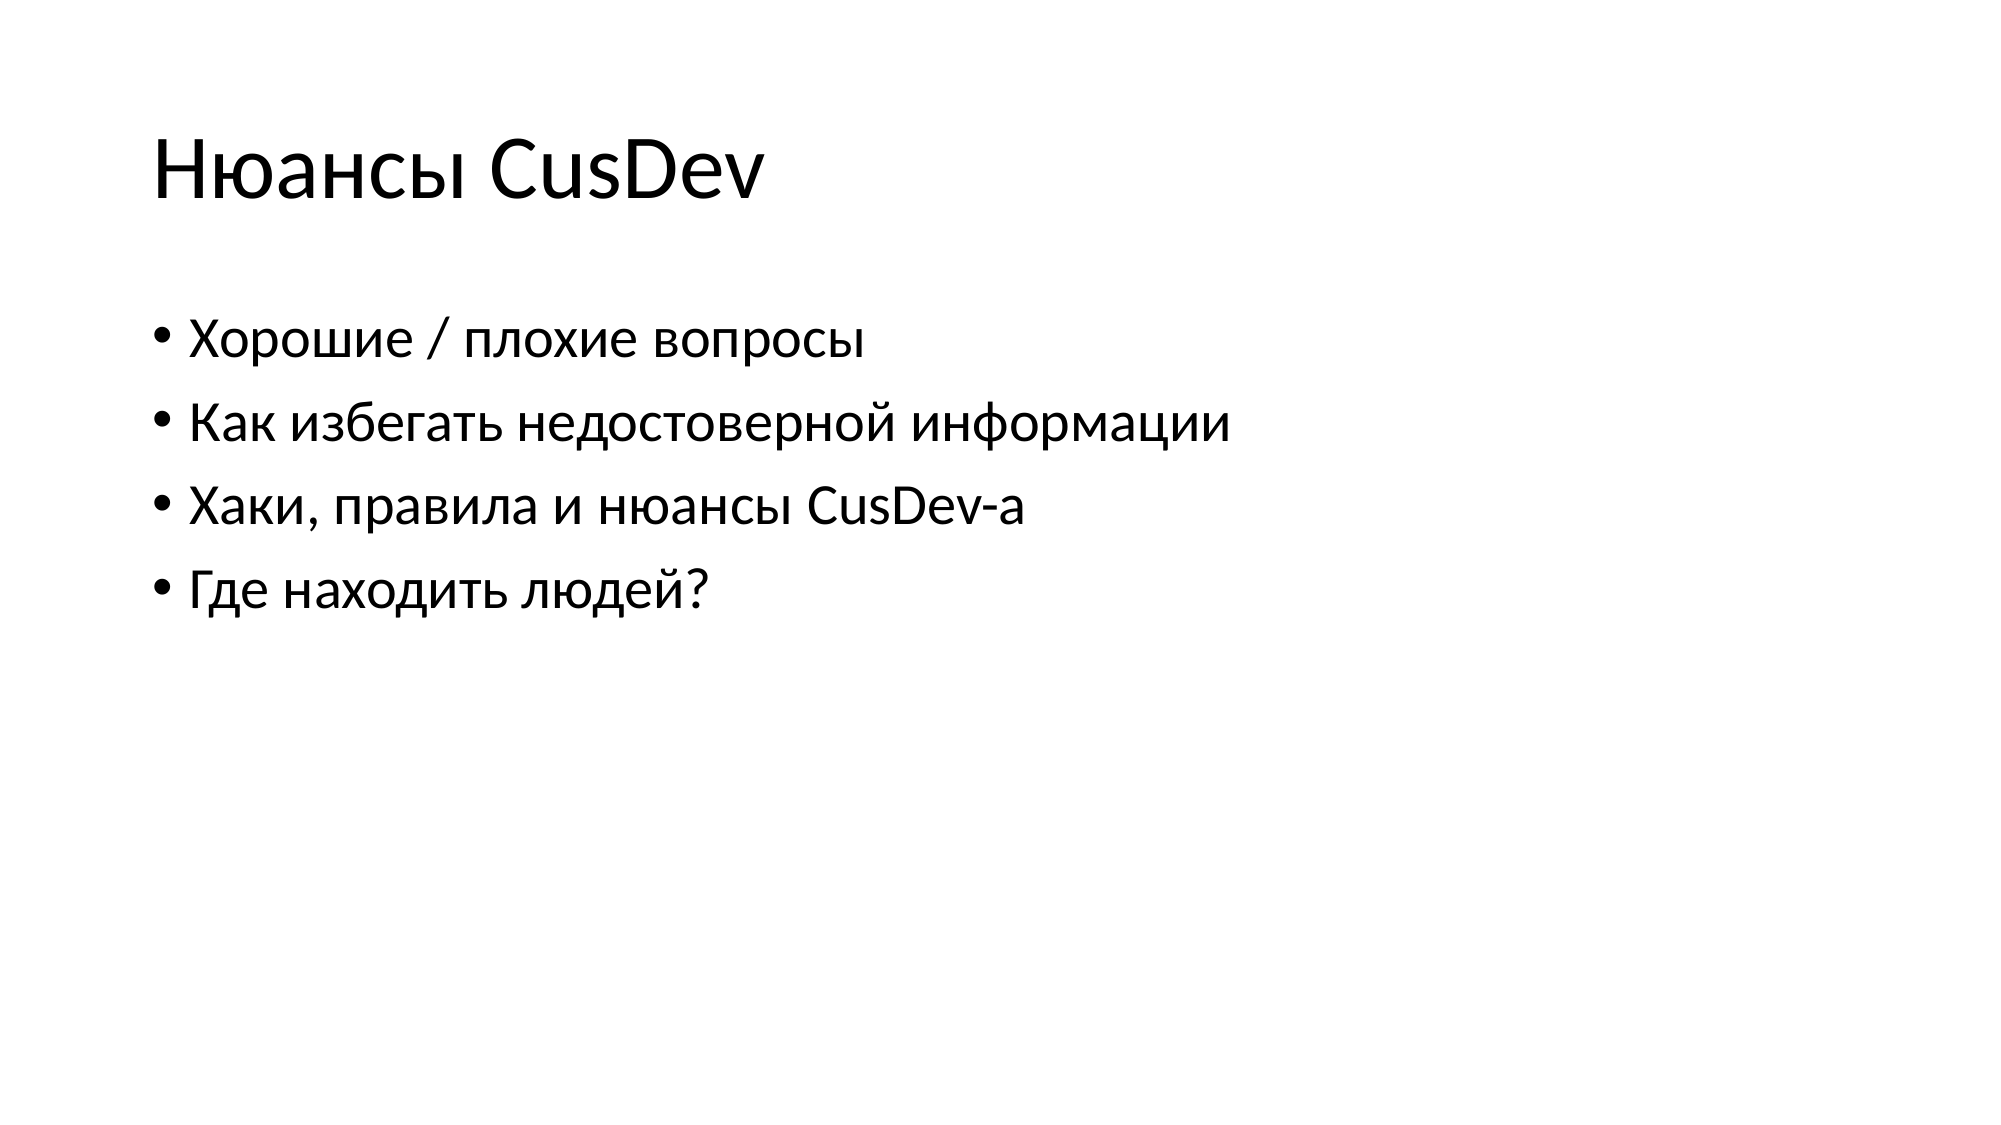

# Нюансы CusDev
Хорошие / плохие вопросы
Как избегать недостоверной информации
Хаки, правила и нюансы CusDev-а
Где находить людей?